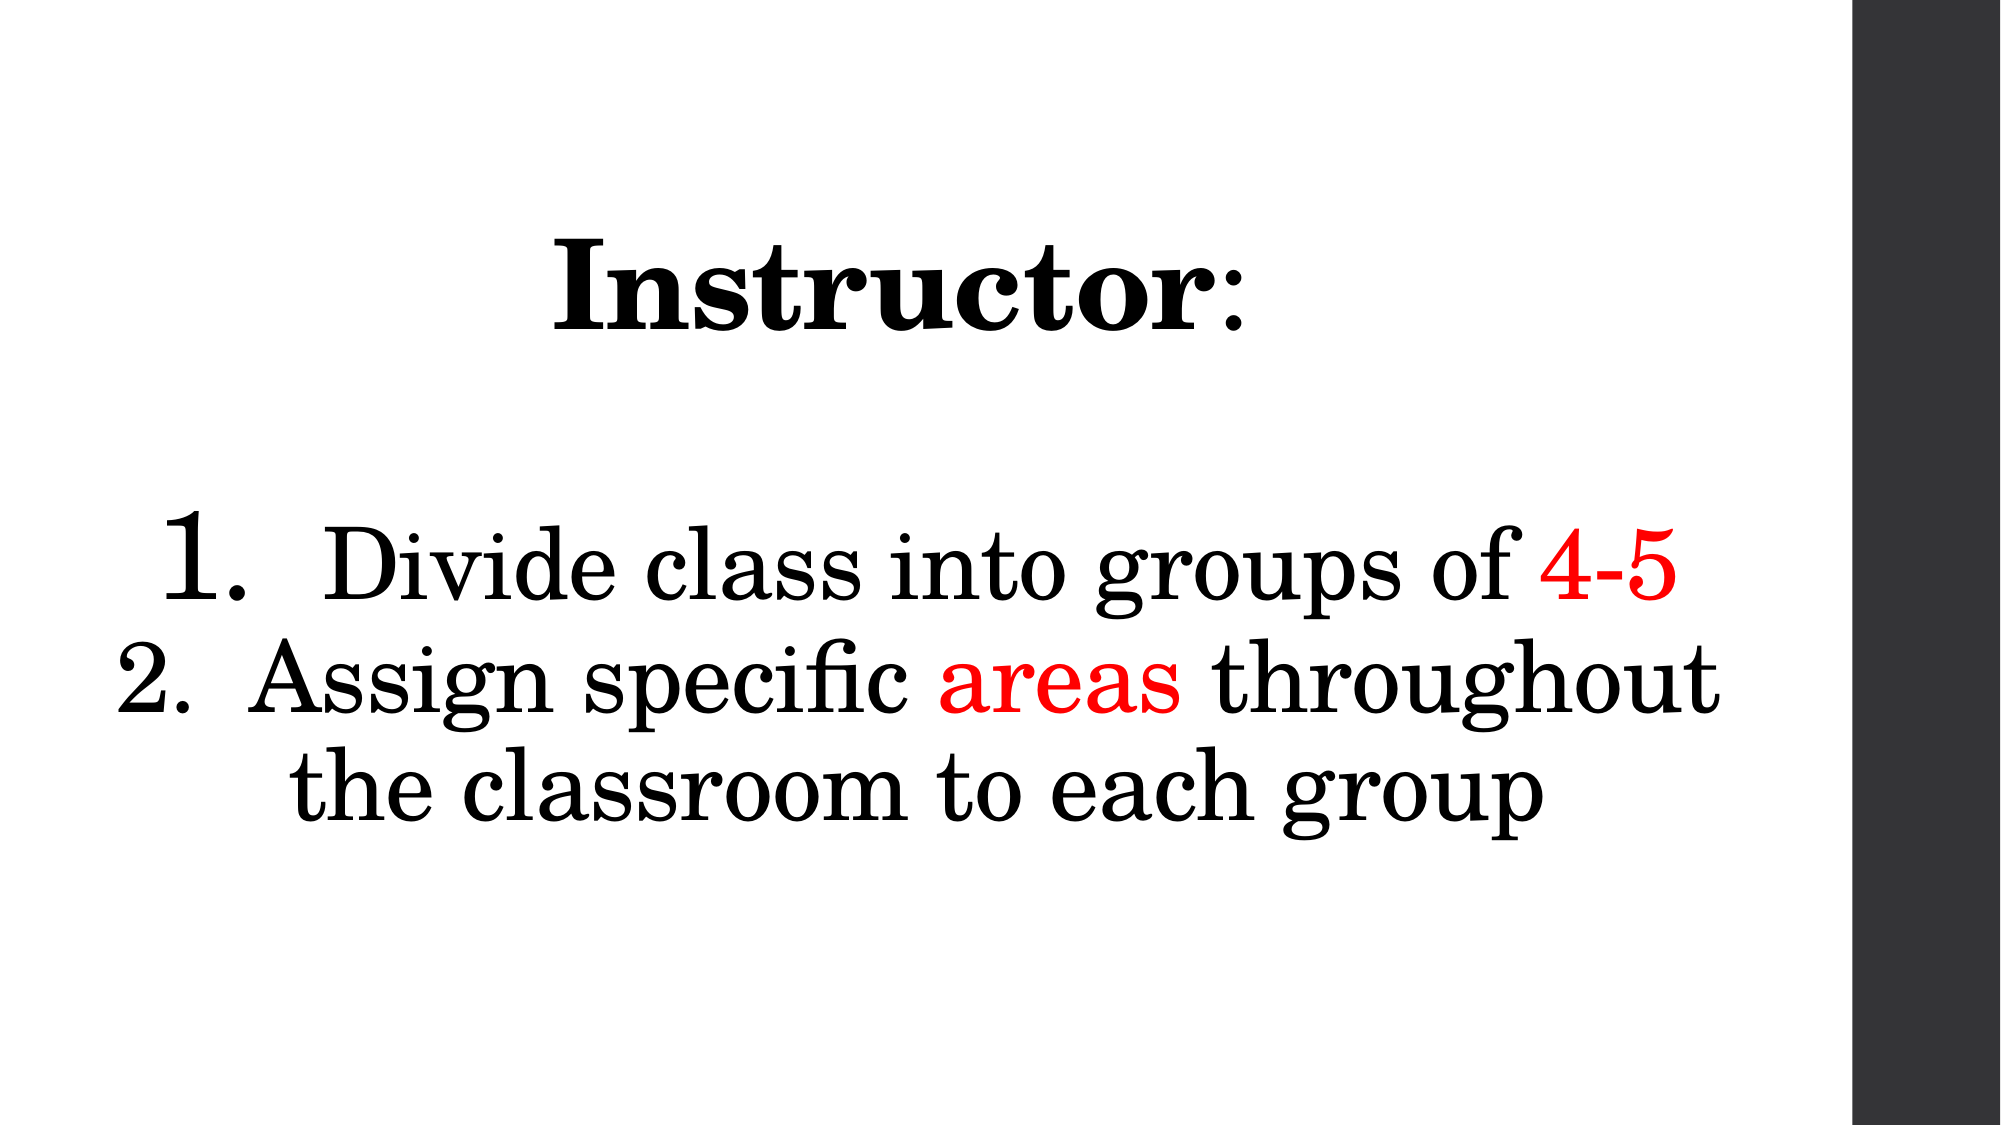

# Instructor: 1.  Divide class into groups of 4-5 2.  Assign specific areas throughout the classroom to each group